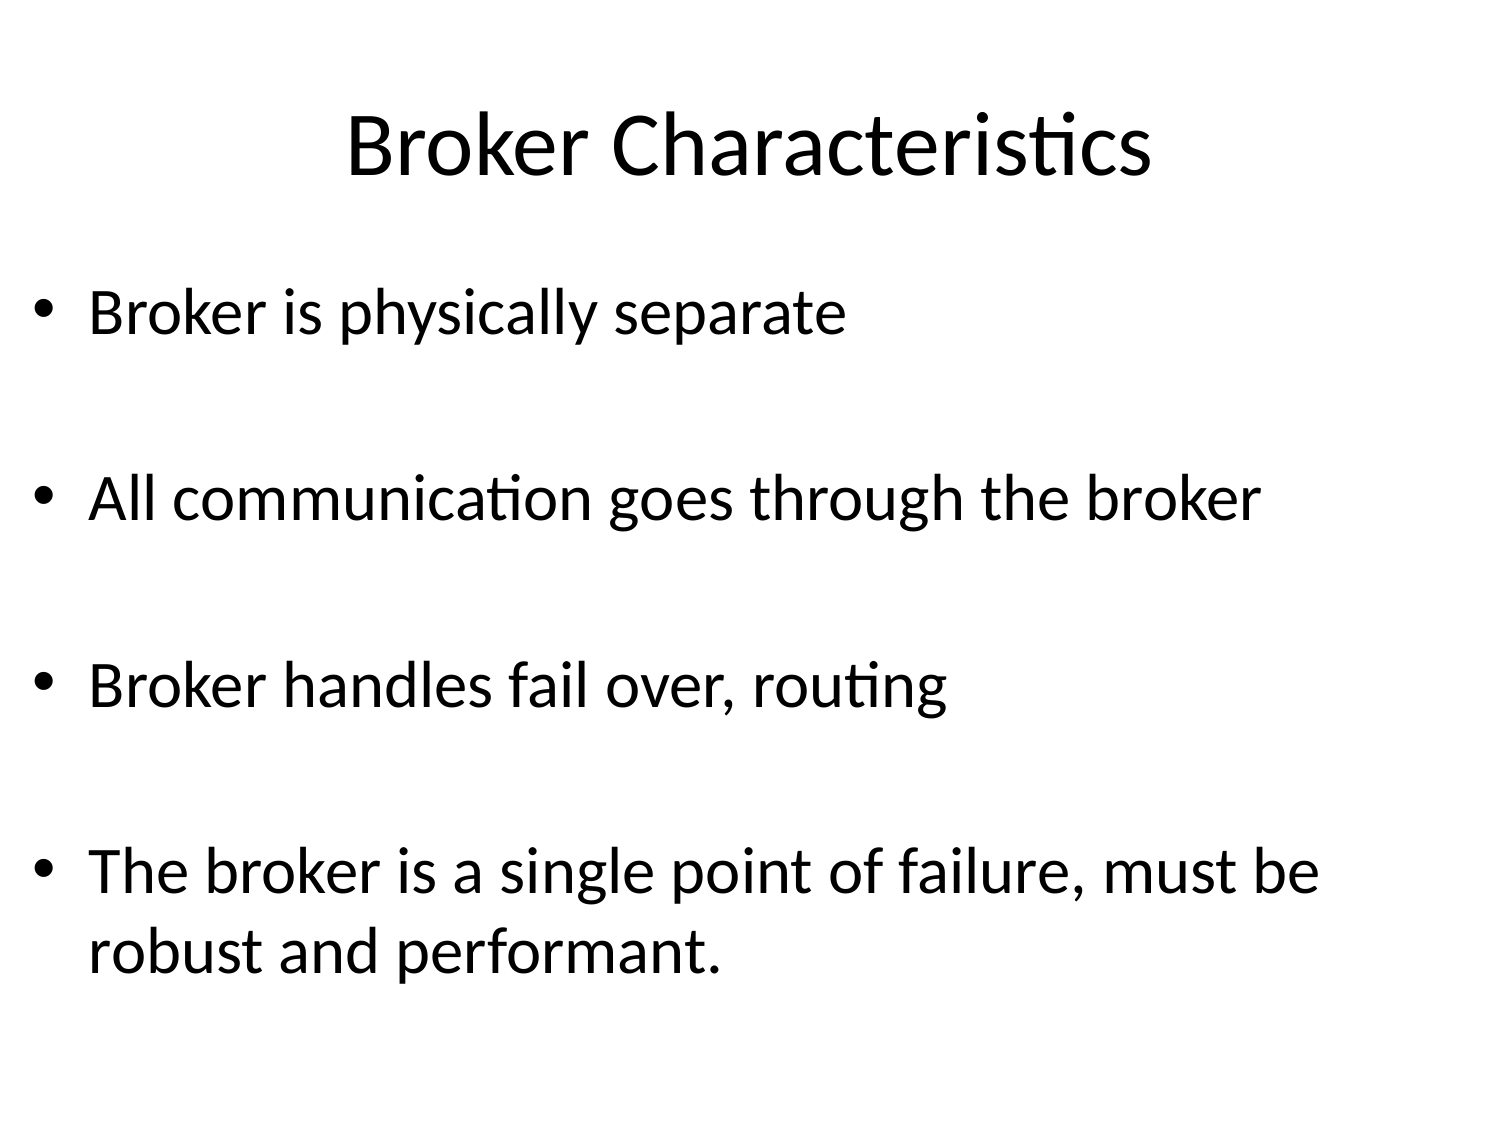

# Broker Characteristics
Broker is physically separate

All communication goes through the broker

Broker handles fail over, routing

The broker is a single point of failure, must be robust and performant.